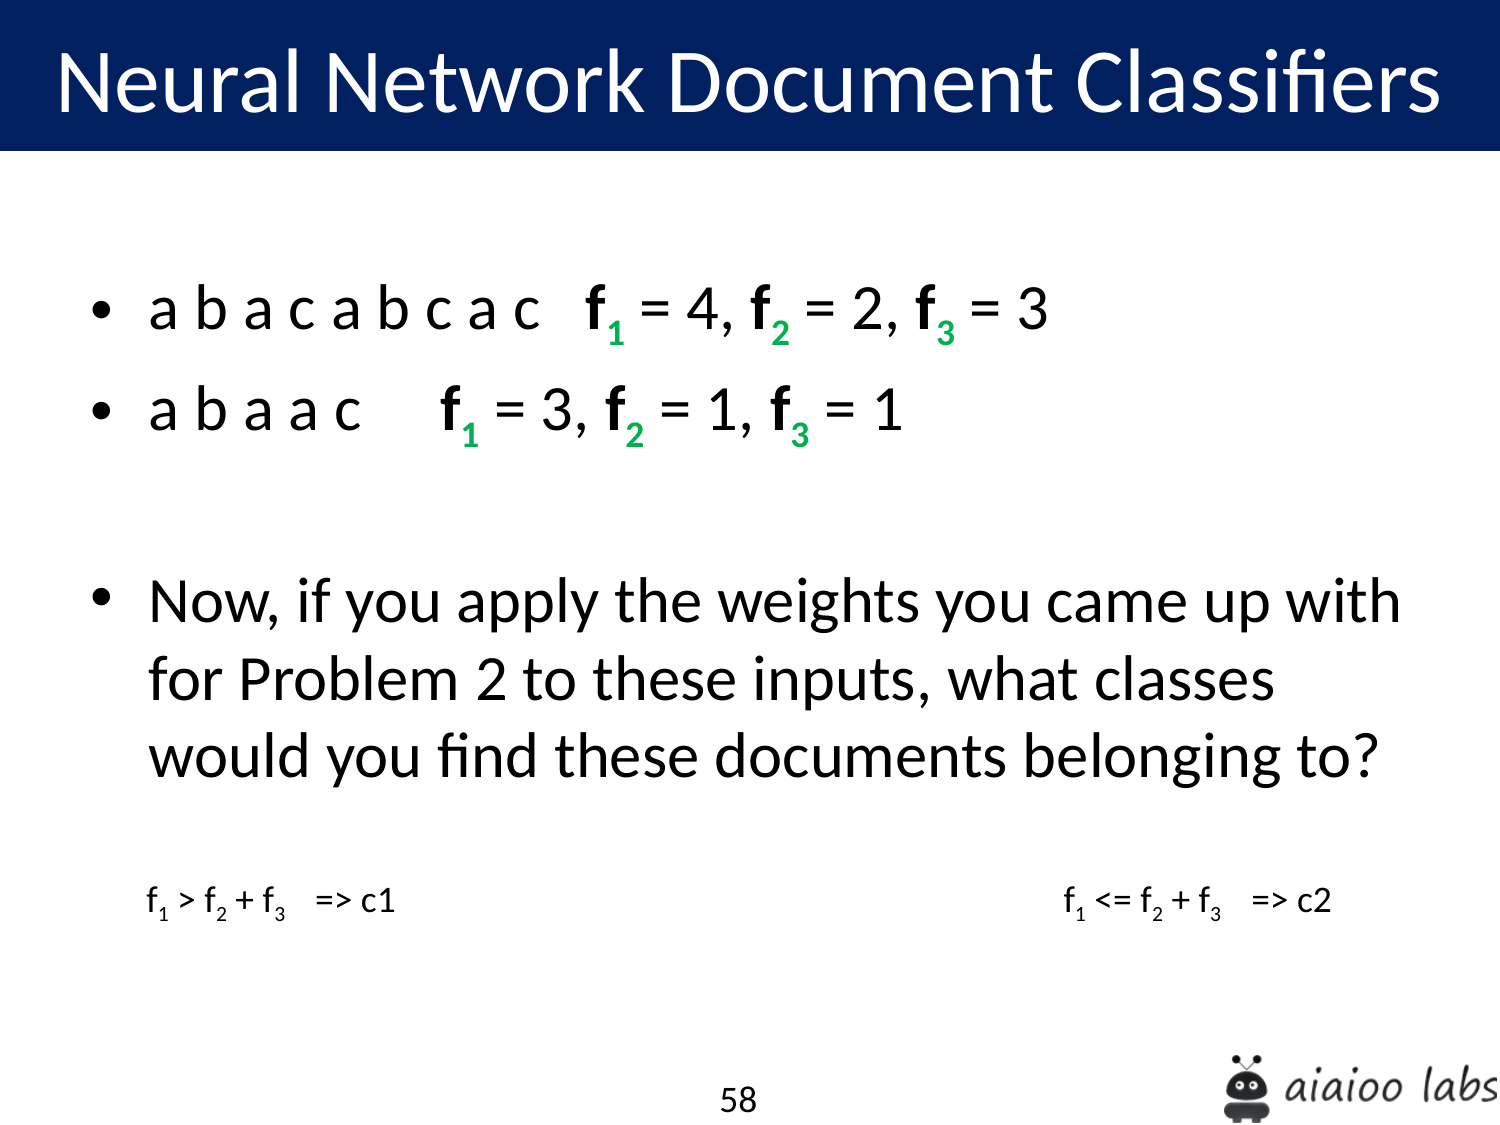

Neural Network Document Classifiers
a b a c a b c a c 			f1 = 4, f2 = 2, f3 = 3
a b a a c				f1 = 3, f2 = 1, f3 = 1

Now, if you apply the weights you came up with for Problem 2 to these inputs, what classes would you find these documents belonging to?
f1 > f2 + f3      => c1
f1 <= f2 + f3      => c2